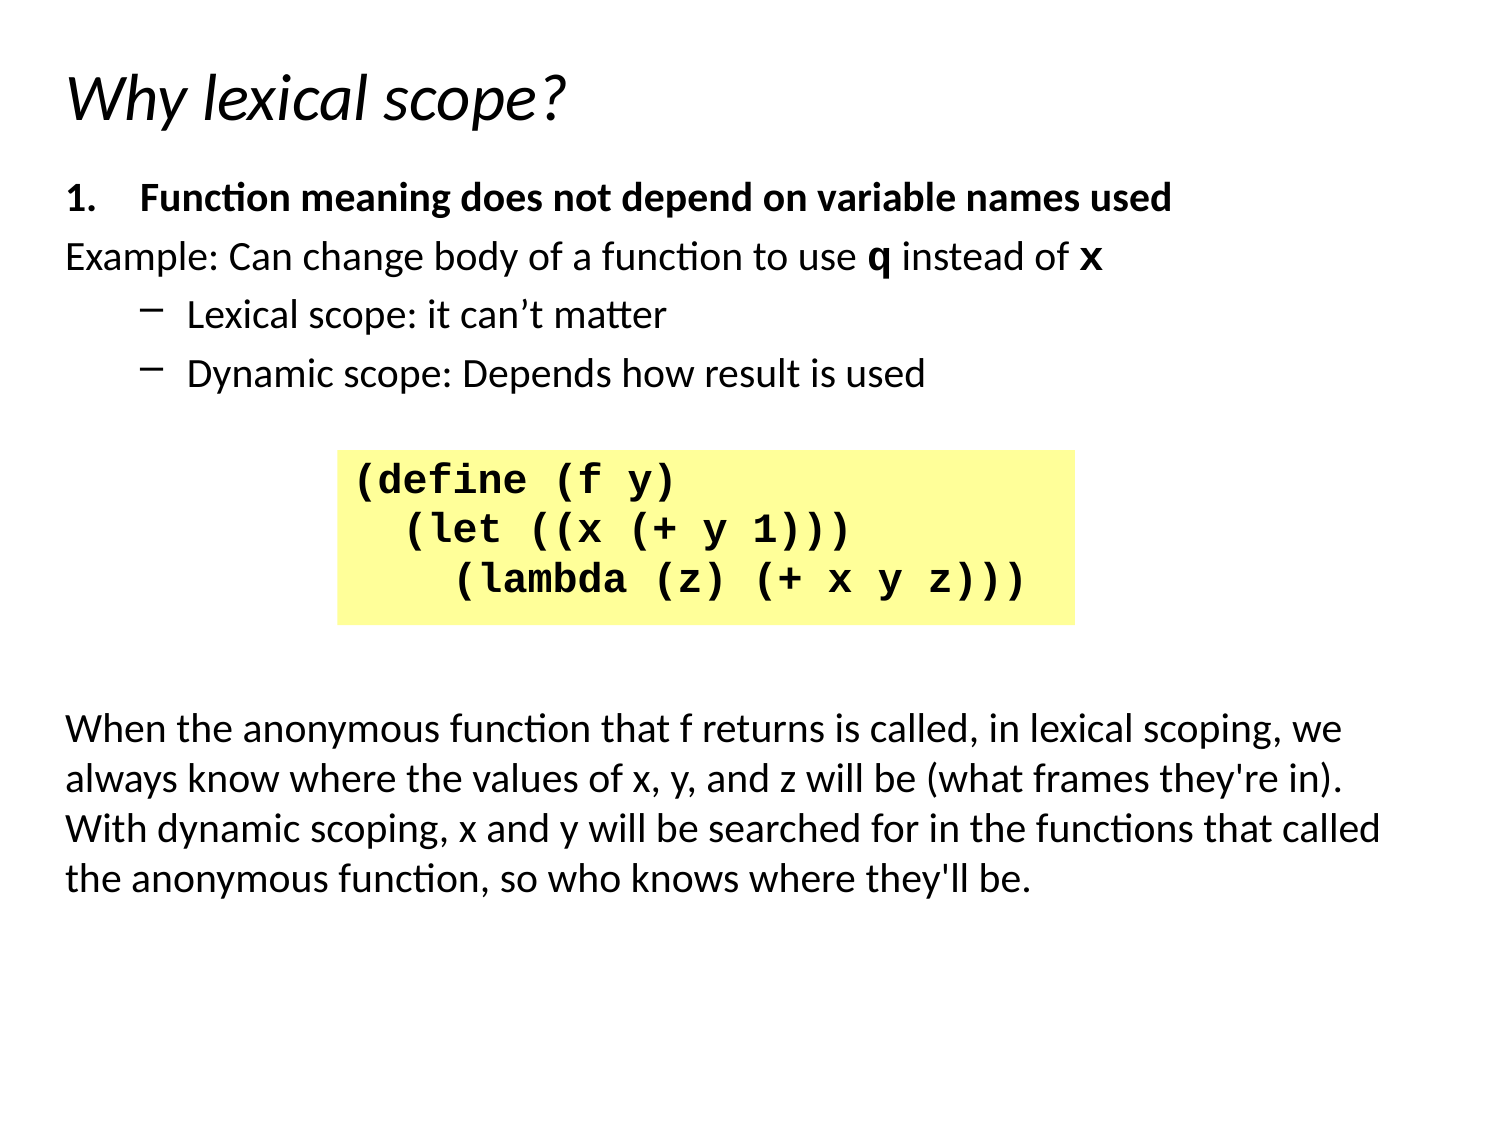

# Why lexical scope?
Function meaning does not depend on variable names used
Example: Can change body of a function to use q instead of x
Lexical scope: it can’t matter
Dynamic scope: Depends how result is used

When the anonymous function that f returns is called, in lexical scoping, we always know where the values of x, y, and z will be (what frames they're in).  With dynamic scoping, x and y will be searched for in the functions that called the anonymous function, so who knows where they'll be.
(define (f y)
  (let ((x (+ y 1)))
    (lambda (z) (+ x y z)))